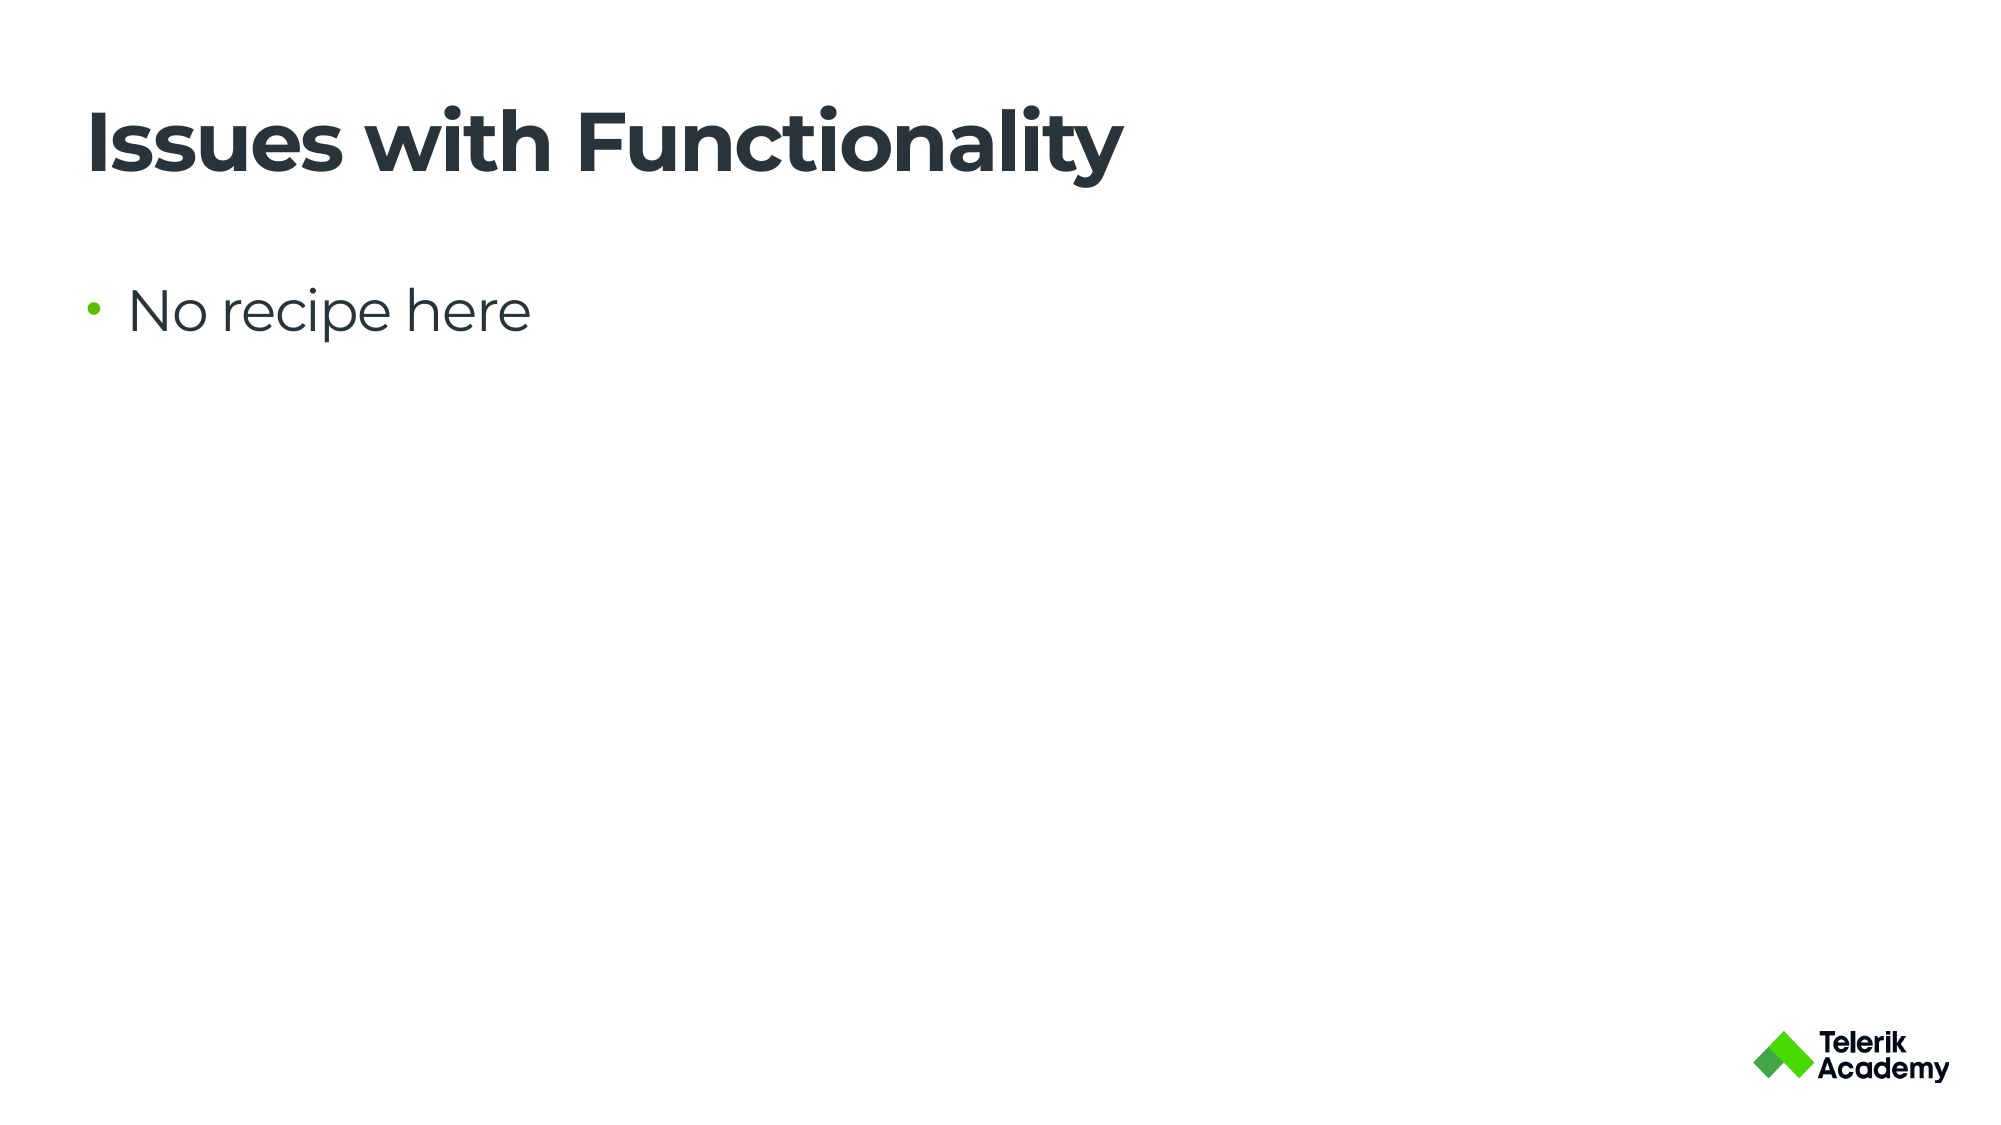

# Issues with Functionality
No recipe here